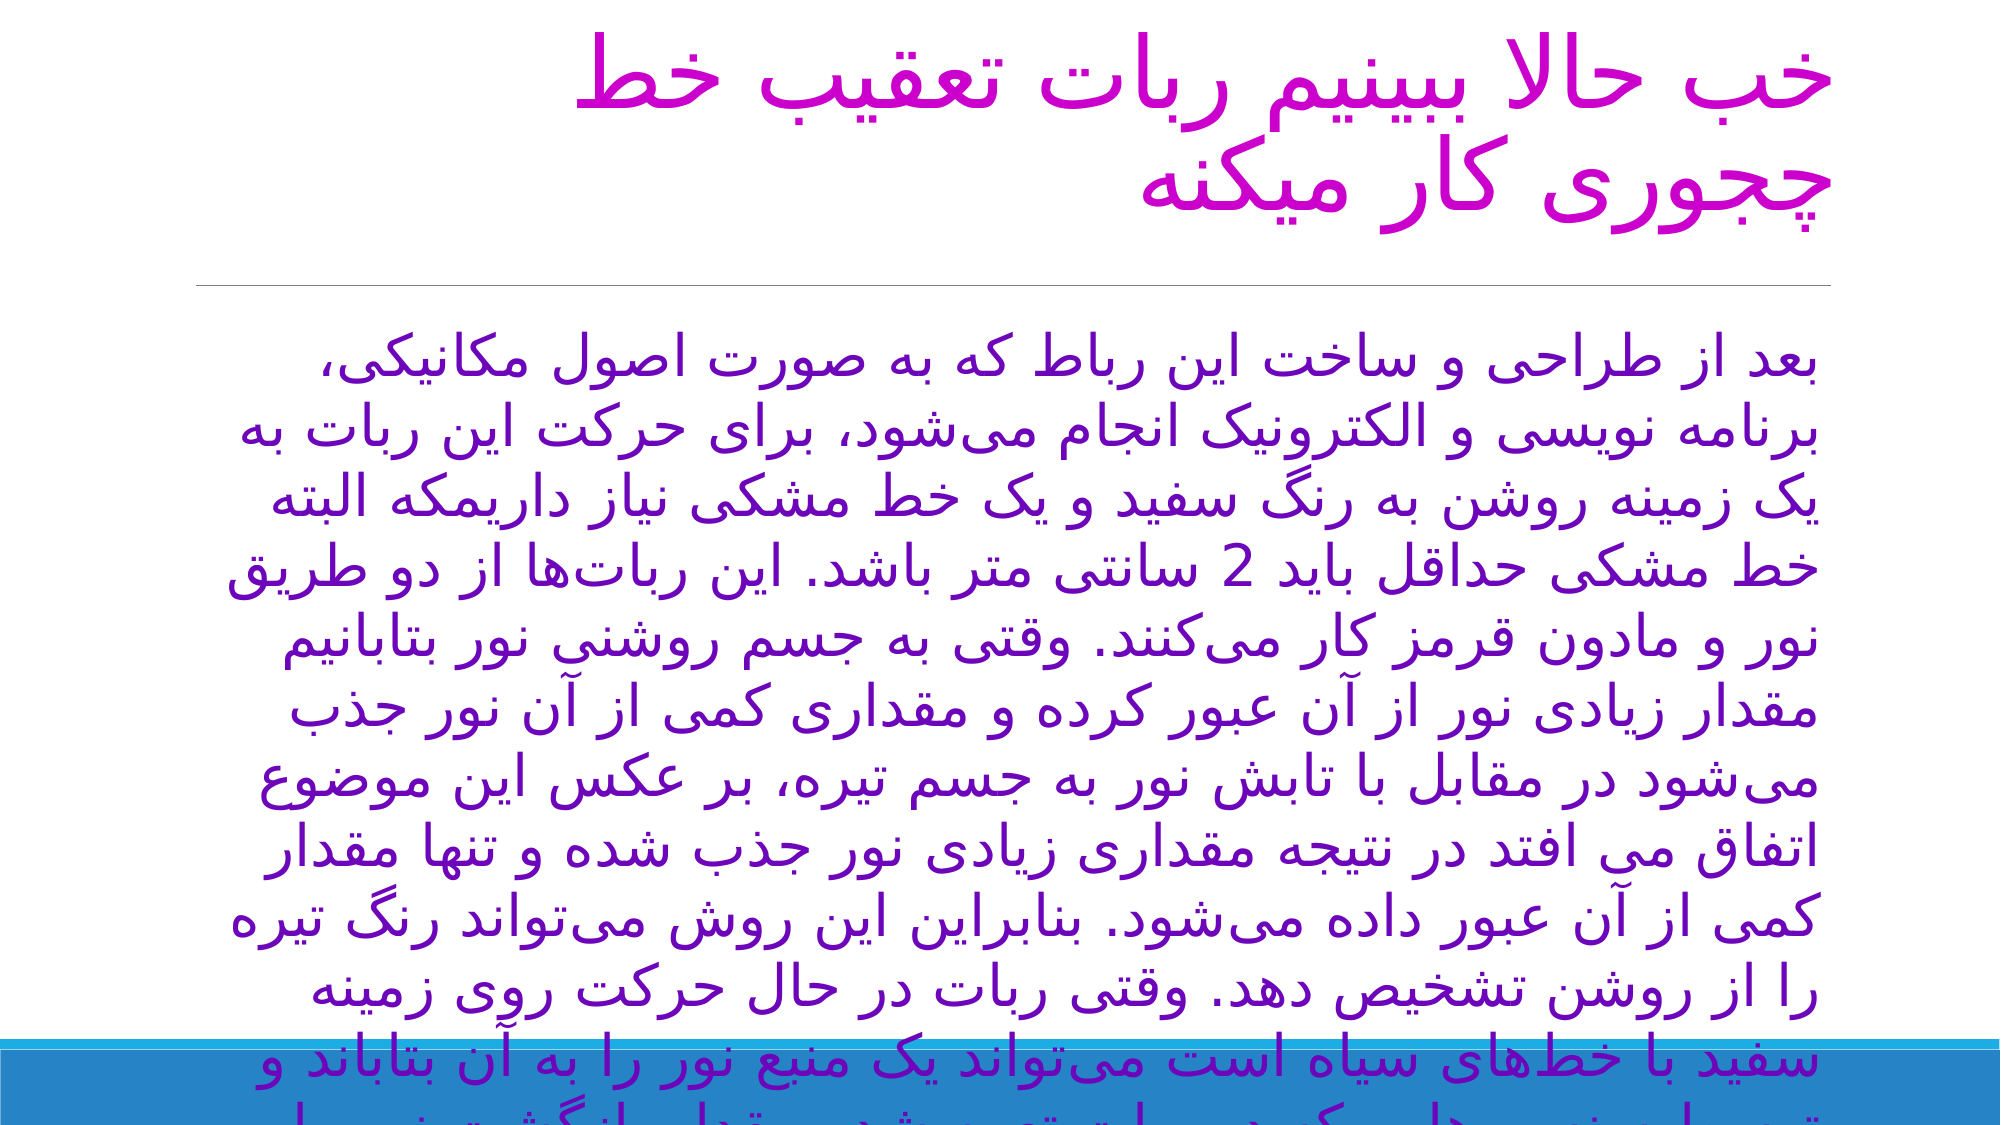

# خب حالا ببینیم ربات تعقیب خط چجوری کار میکنه
بعد از طراحی و ساخت این رباط که به صورت اصول مکانیکی، برنامه نویسی و الکترونیک انجام می‌شود، برای حرکت این ربات به یک زمینه روشن به رنگ سفید و یک خط مشکی نیاز داریمکه البته خط مشکی حداقل باید 2 سانتی متر باشد. این ربات‌ها از دو طریق نور و مادون قرمز کار می‌کنند. وقتی به جسم روشنی نور بتابانیم مقدار زیادی نور از آن عبور کرده و مقداری کمی از آن نور جذب می‌شود در مقابل با تابش نور به جسم تیره، بر عکس این موضوع اتفاق می افتد در نتیجه مقداری زیادی نور جذب شده و تنها مقدار کمی از آن عبور داده می‌شود. بنابراین این روش می‌تواند رنگ تیره را از روشن تشخیص دهد. وقتی ربات در حال حرکت روی زمینه سفید با خط‌های سیاه است می‌تواند یک منبع نور را به آن بتاباند و توسط سنسورهایی که در ربات تعبیه شده مقدار بازگشت نور را اندازه بگیرد و داده‌ها را به میکروکنترلر ارسال می کند و میکروکنترلر این داده‌ها را پردازش کرده و دستورات لازم را به موتورهای ربات ارسال می‌کند. در این صورت ربات می تواند خط مشکی را دنبال کند و از تمام پیچ و خم‌های که در مسیر رو به جلو تعبیه شده عبور کرده و به مقصد برسد.